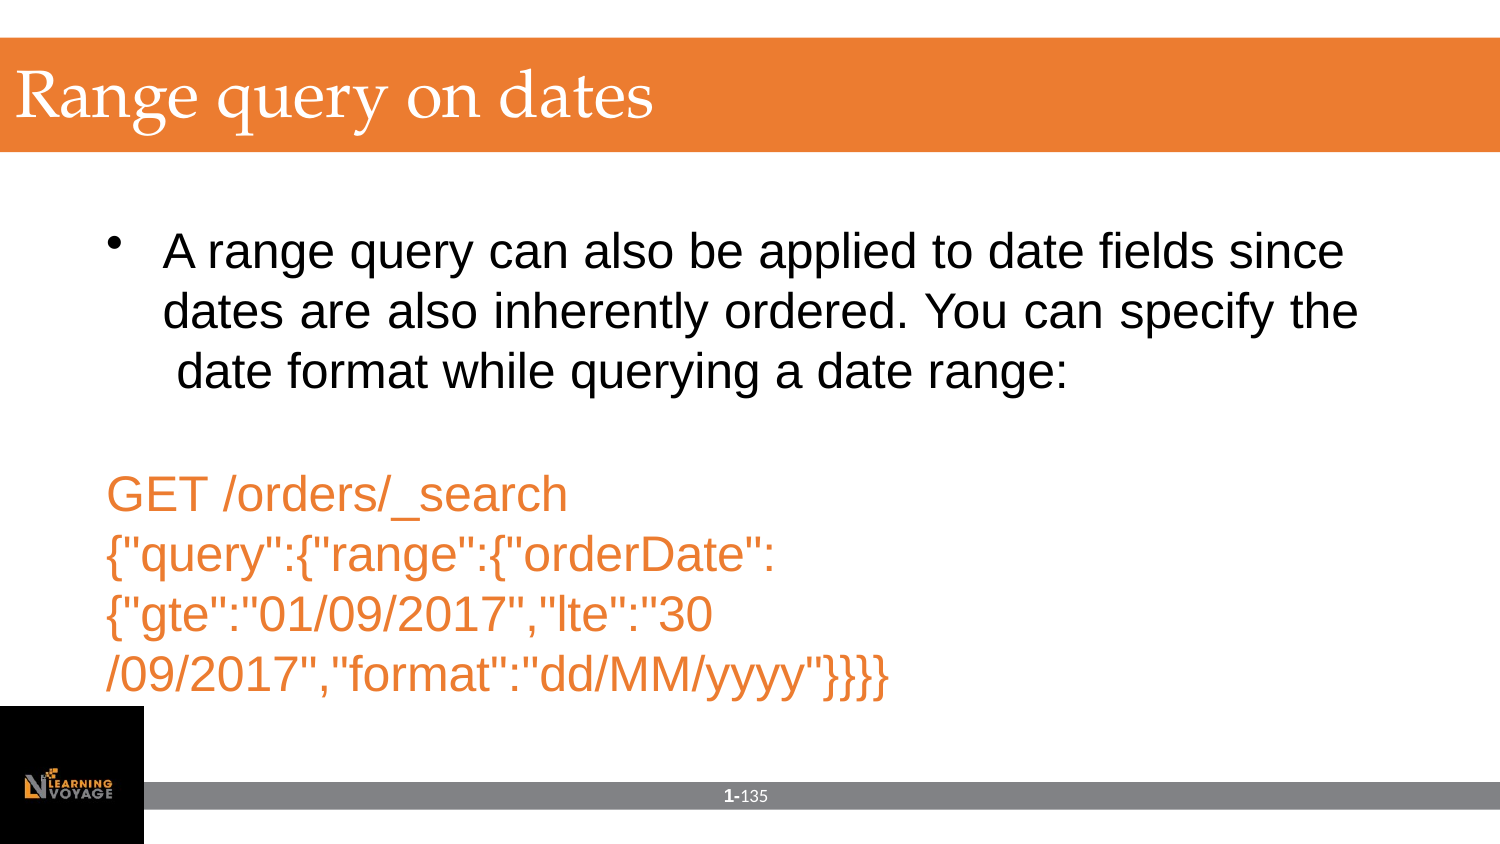

# Range query on dates
A range query can also be applied to date fields since  dates are also inherently ordered. You can specify the  date format while querying a date range:

GET /orders/_search
{"query":{"range":{"orderDate":{"gte":"01/09/2017","lte":"30
/09/2017","format":"dd/MM/yyyy"}}}}
1-135